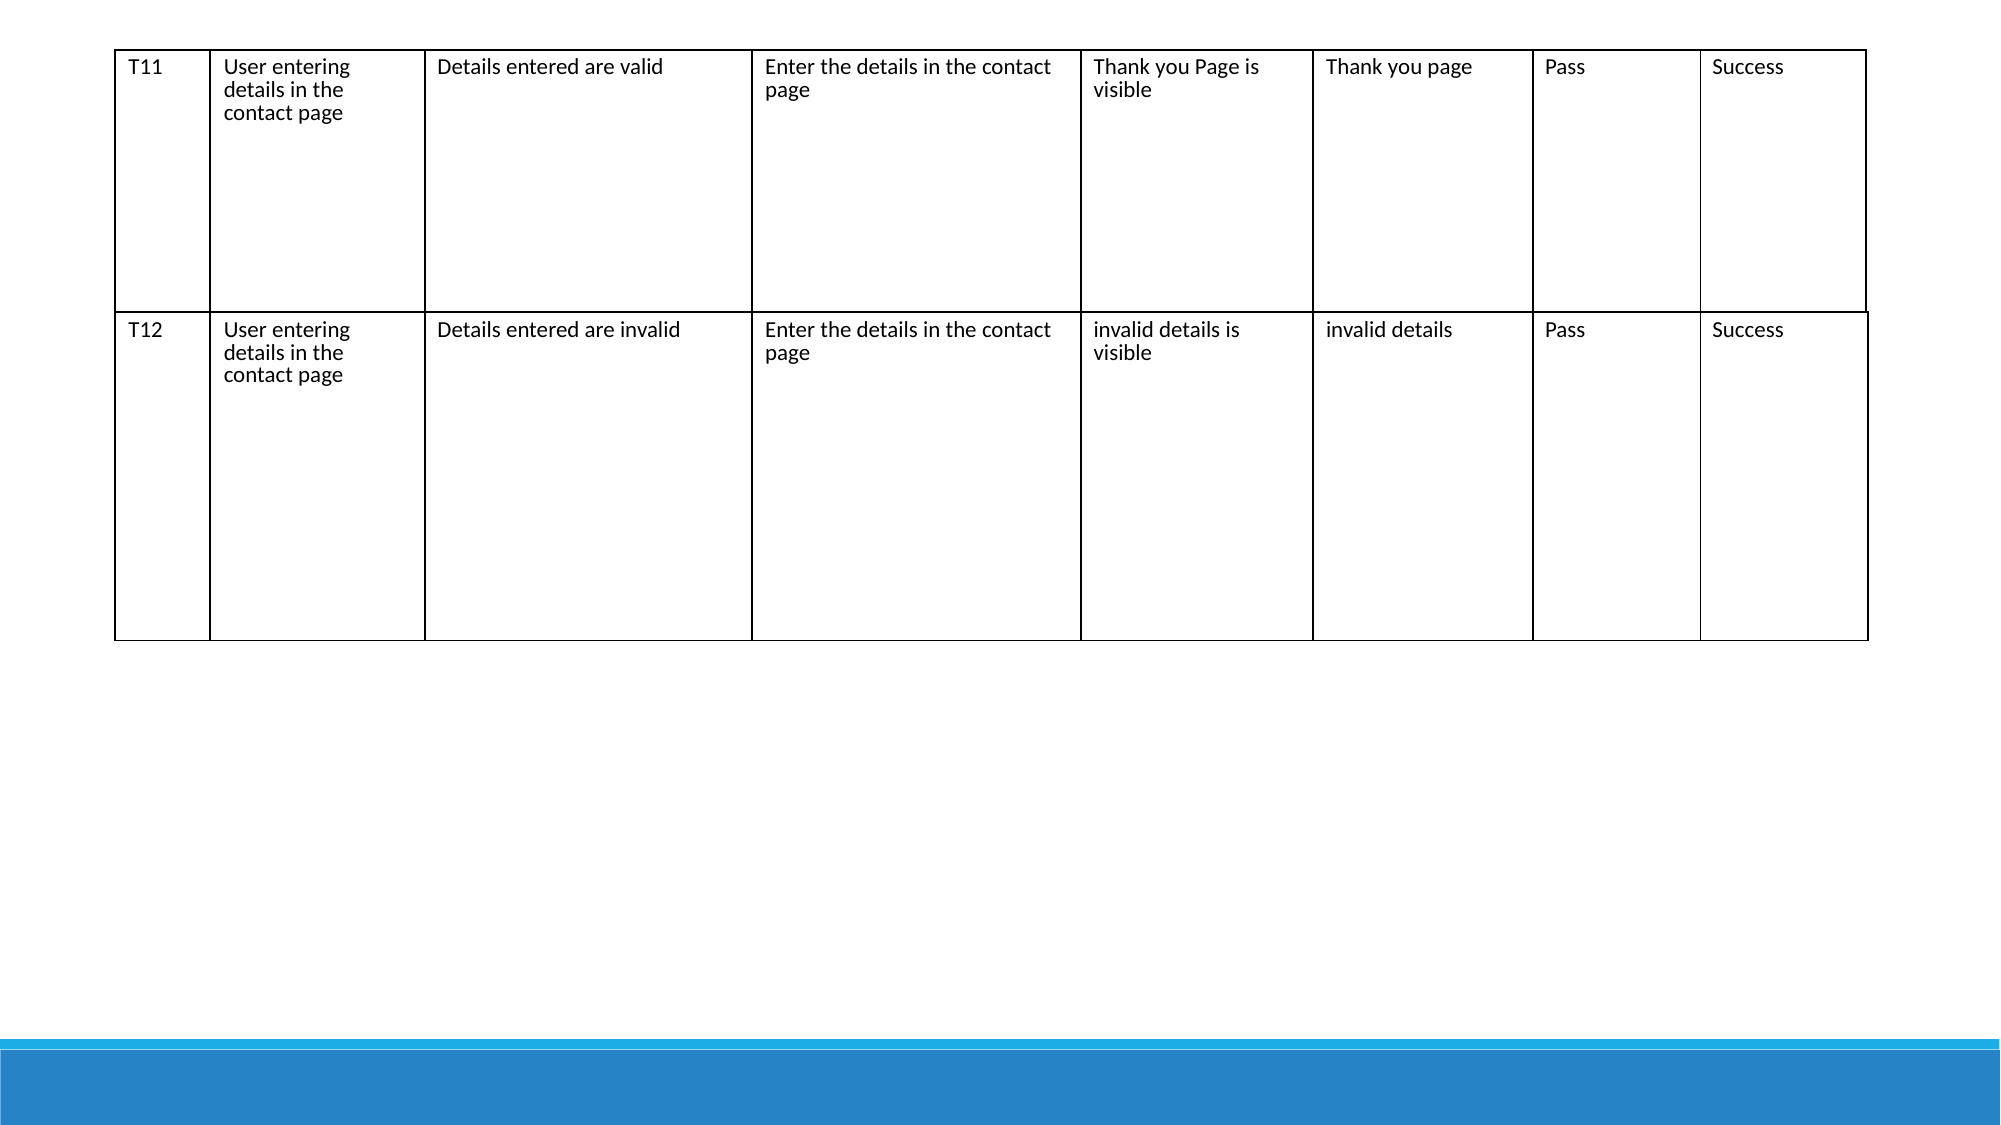

| T11 | User entering details in the contact page | Details entered are valid | Enter the details in the contact page | Thank you Page is visible | Thank you page | Pass | Success |
| --- | --- | --- | --- | --- | --- | --- | --- |
| T12 | User entering details in the contact page | Details entered are invalid | Enter the details in the contact page | invalid details is visible | invalid details | Pass | Success |
| --- | --- | --- | --- | --- | --- | --- | --- |